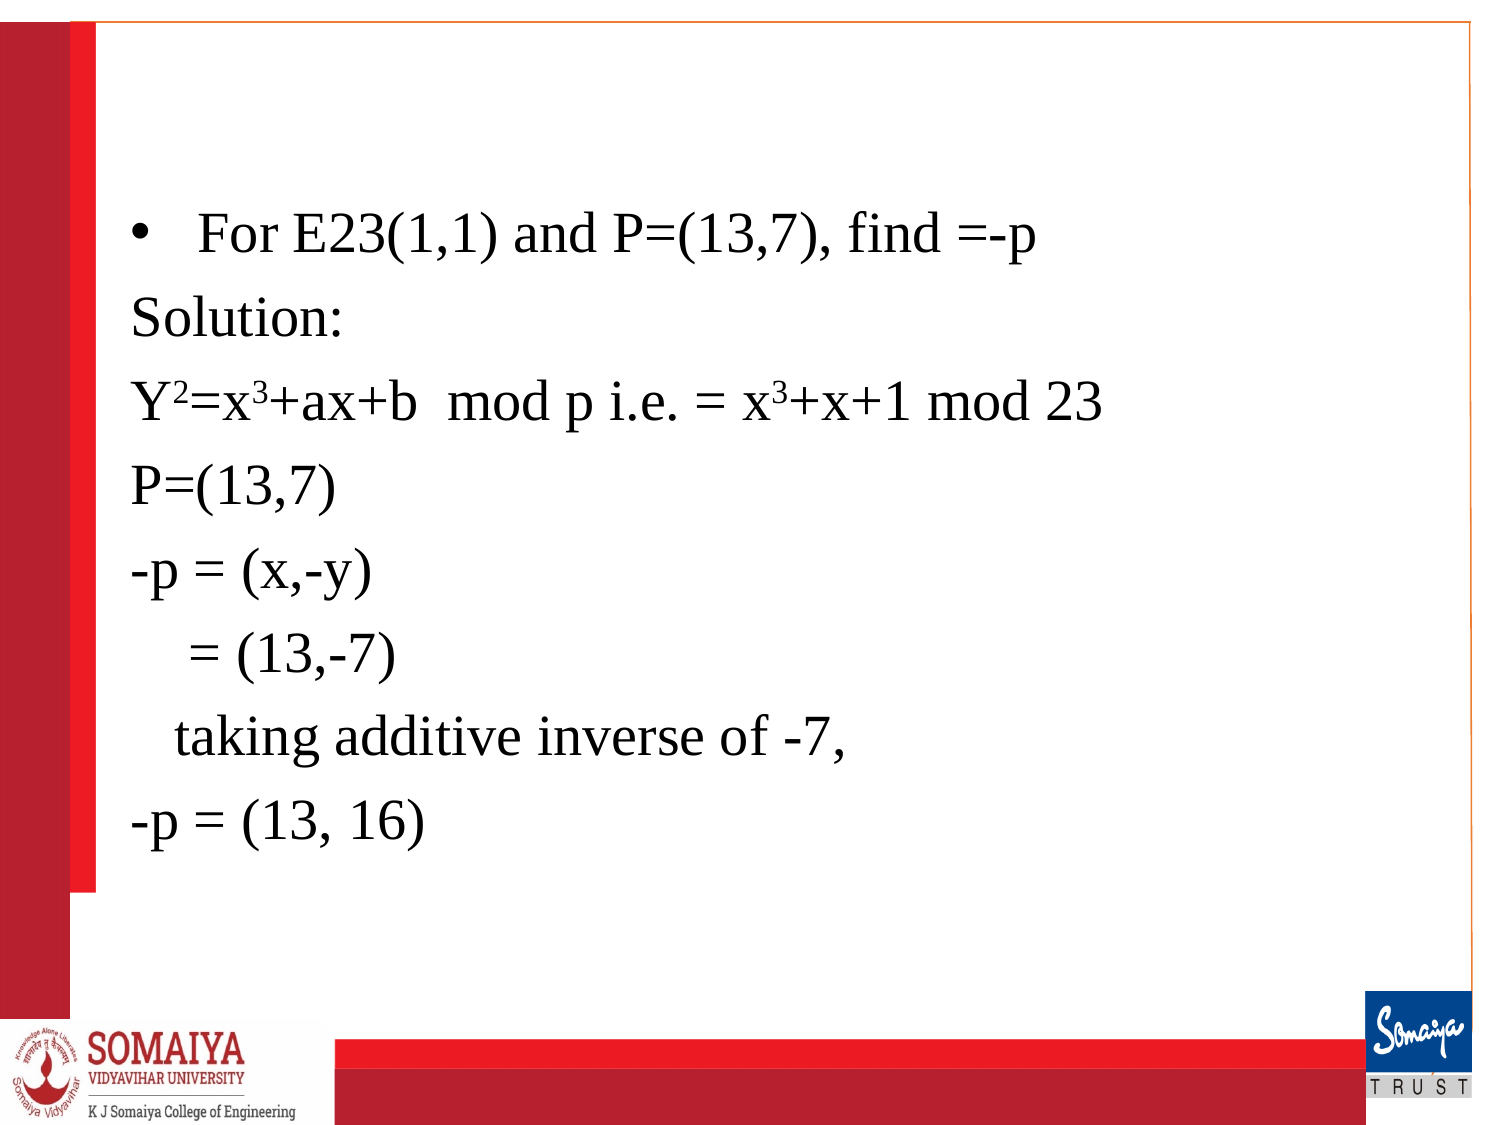

#
For E23(1,1) and P=(13,7), find =-p
Solution:
Y2=x3+ax+b  mod p i.e. = x3+x+1 mod 23
P=(13,7)
-p = (x,-y)
    = (13,-7)
   taking additive inverse of -7,
-p = (13, 16)